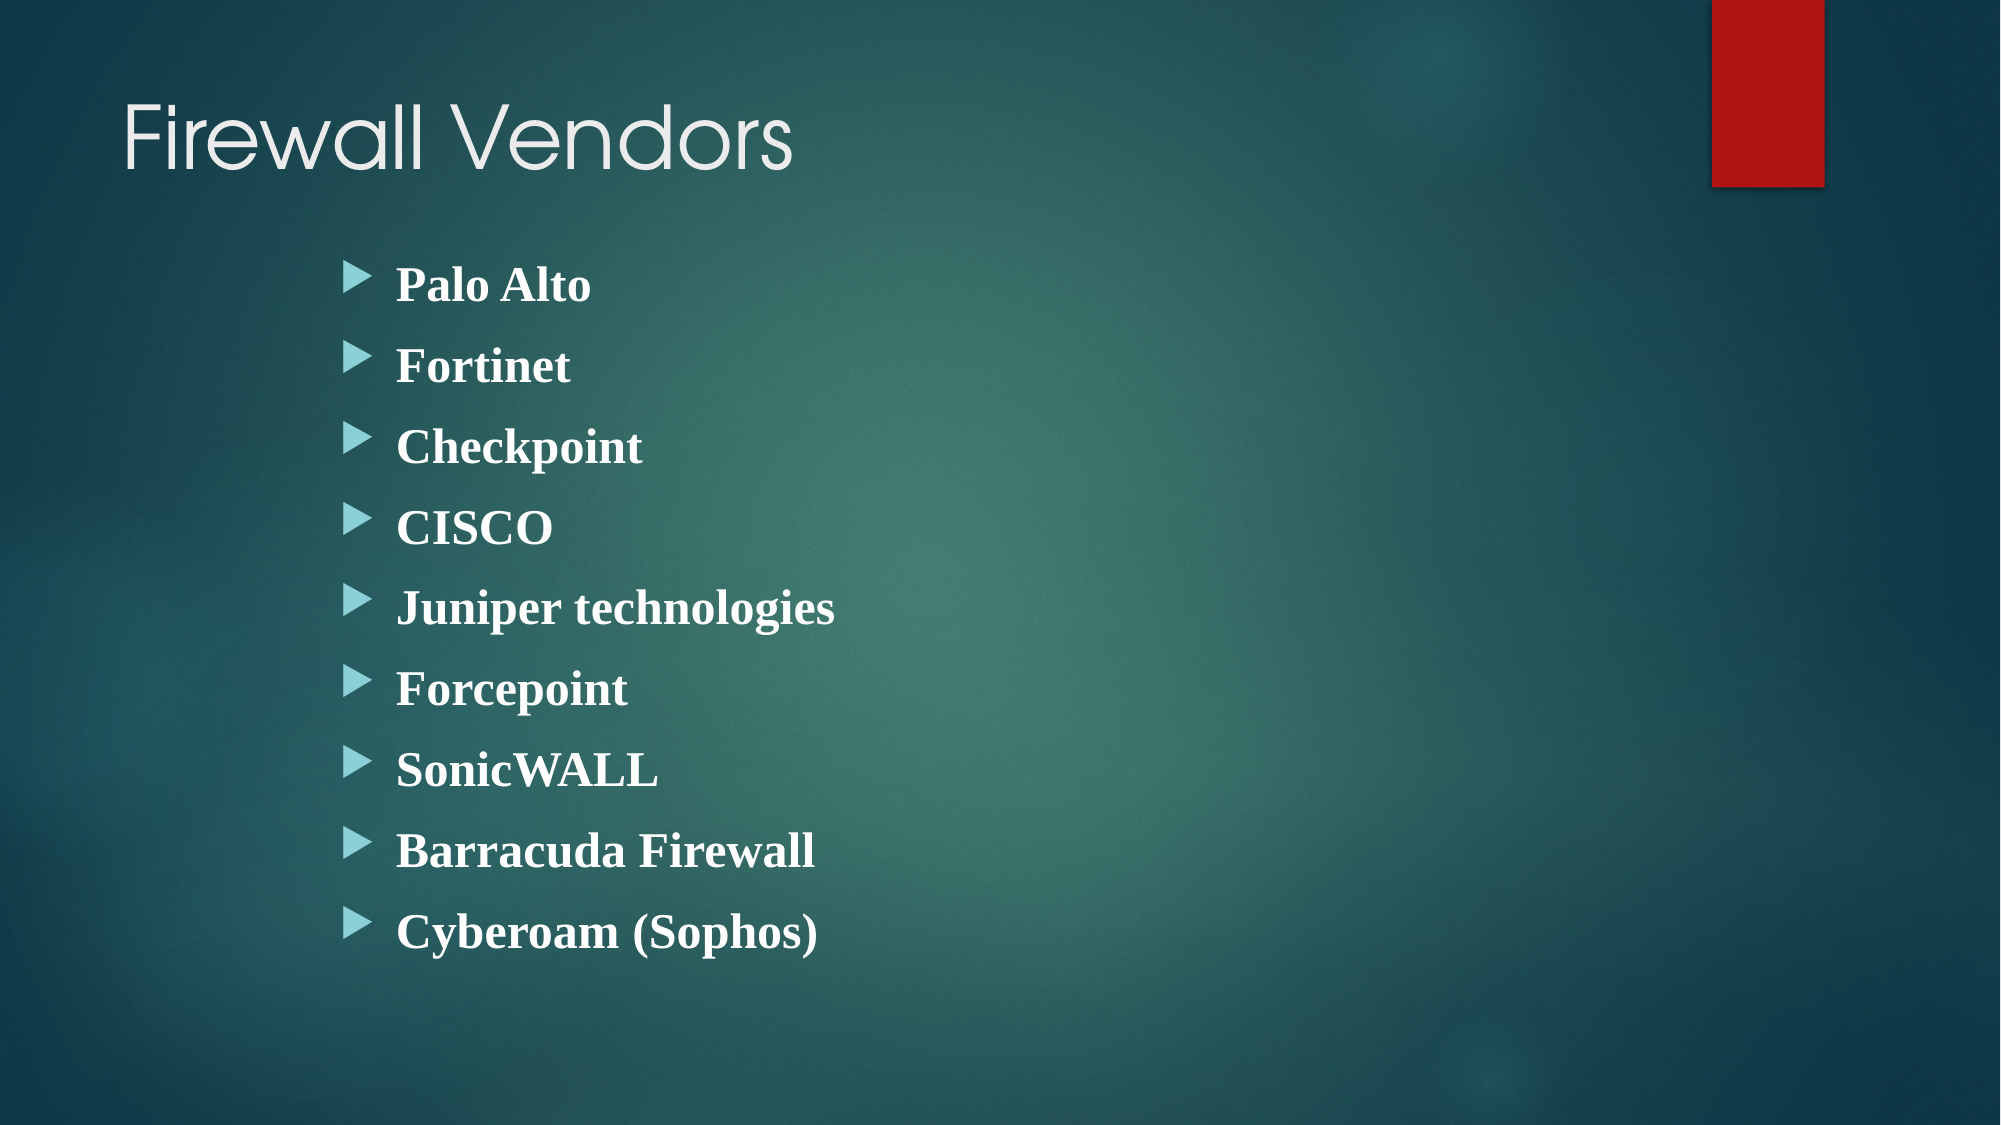

# Firewall Vendors
Palo Alto
Fortinet
Checkpoint
CISCO
Juniper technologies
Forcepoint
SonicWALL
Barracuda Firewall
Cyberoam (Sophos)